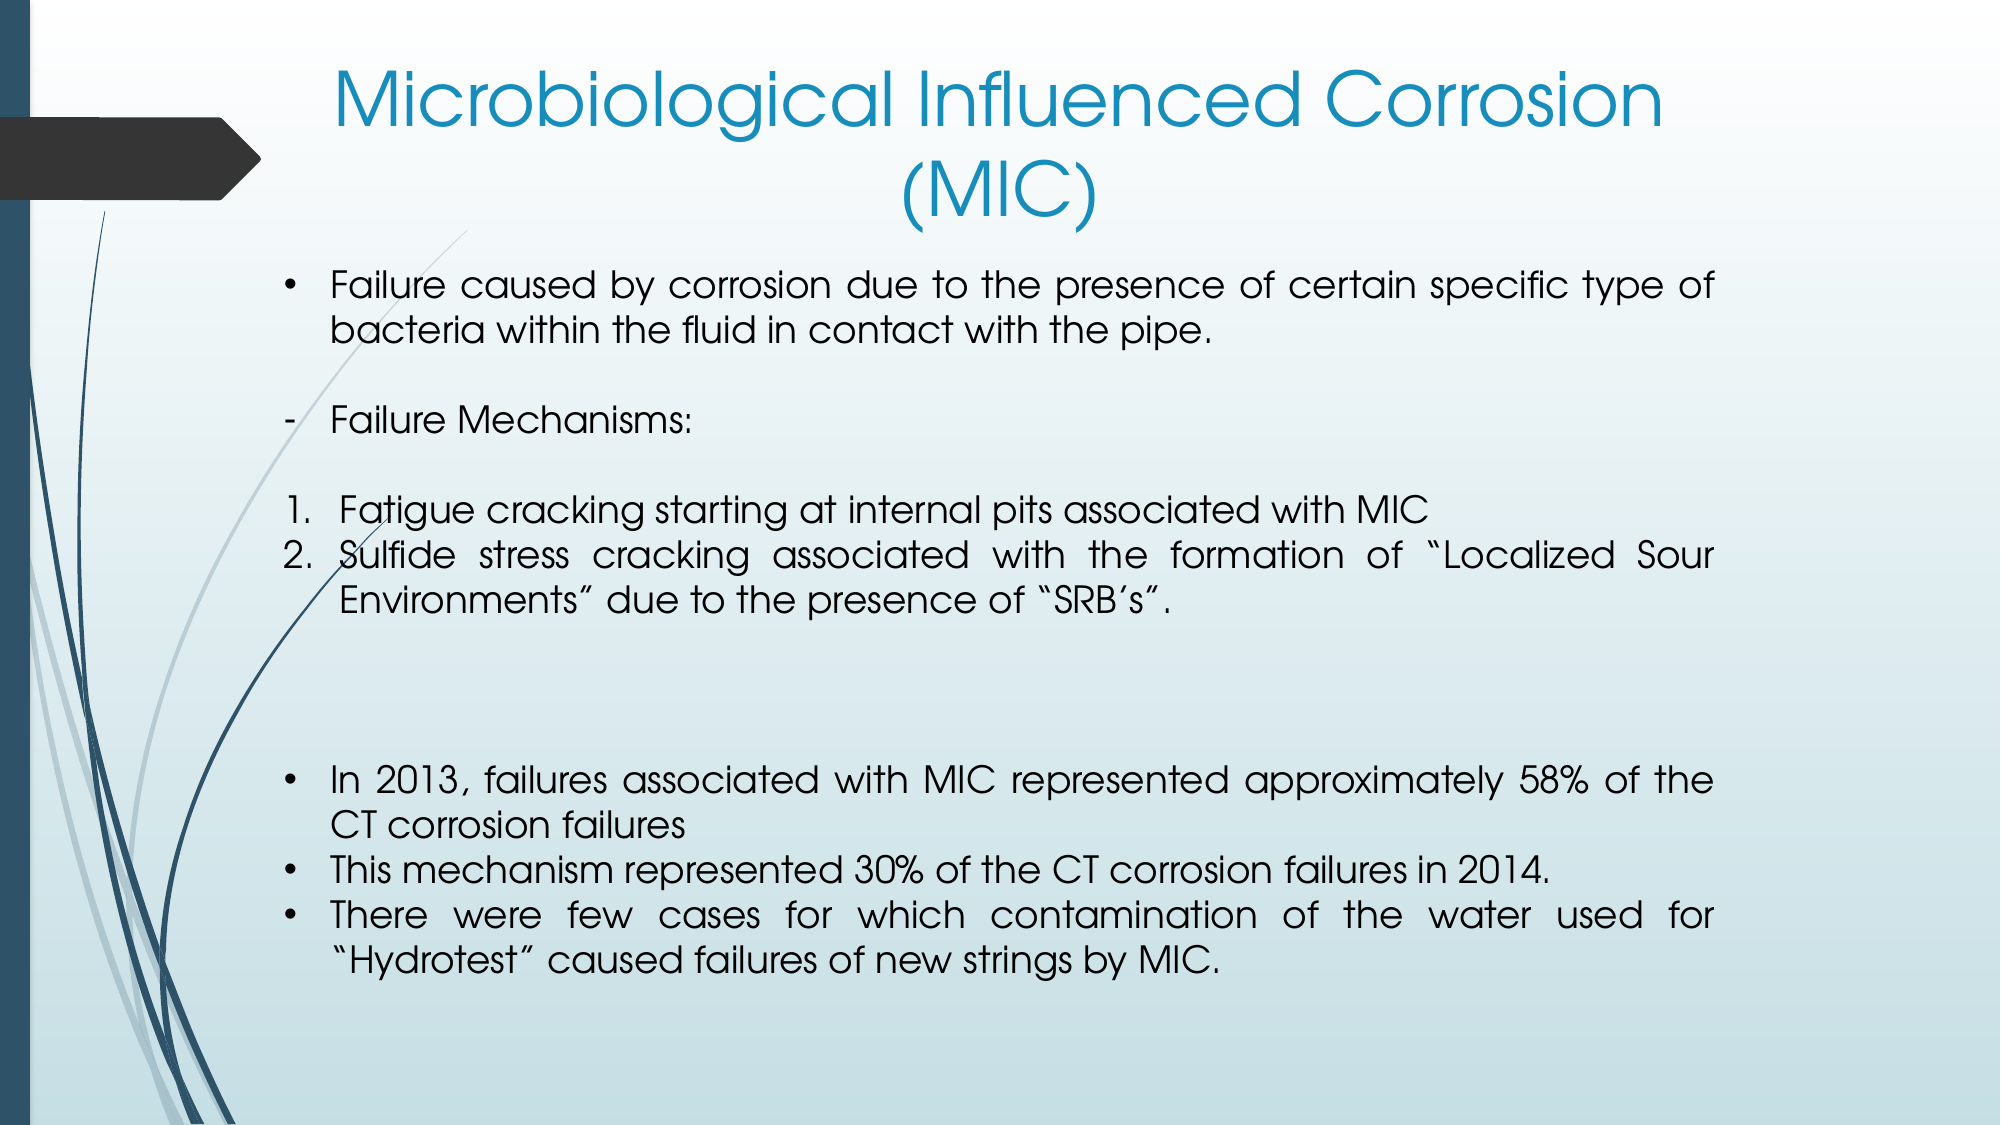

# Microbiological Influenced Corrosion (MIC)
Failure caused by corrosion due to the presence of certain specific type of bacteria within the fluid in contact with the pipe.

Failure Mechanisms:

Fatigue cracking starting at internal pits associated with MIC
Sulfide stress cracking associated with the formation of “Localized Sour Environments” due to the presence of “SRB’s”.

In 2013, failures associated with MIC represented approximately 58% of the CT corrosion failures
This mechanism represented 30% of the CT corrosion failures in 2014.
There were few cases for which contamination of the water used for “Hydrotest” caused failures of new strings by MIC.